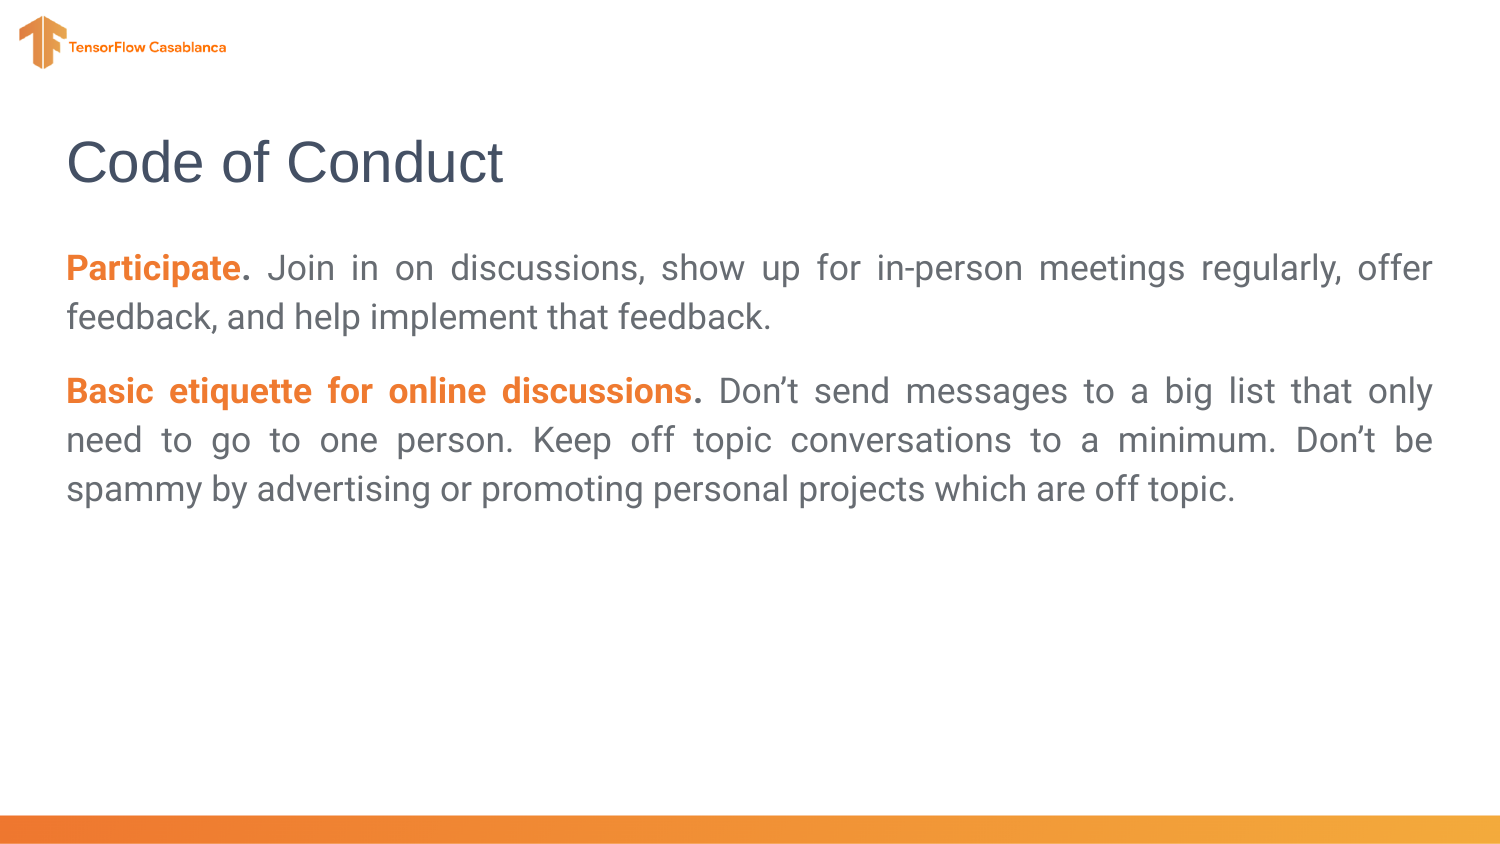

# Code of Conduct
Participate. Join in on discussions, show up for in-person meetings regularly, offer feedback, and help implement that feedback.
Basic etiquette for online discussions. Don’t send messages to a big list that only need to go to one person. Keep off topic conversations to a minimum. Don’t be spammy by advertising or promoting personal projects which are off topic.